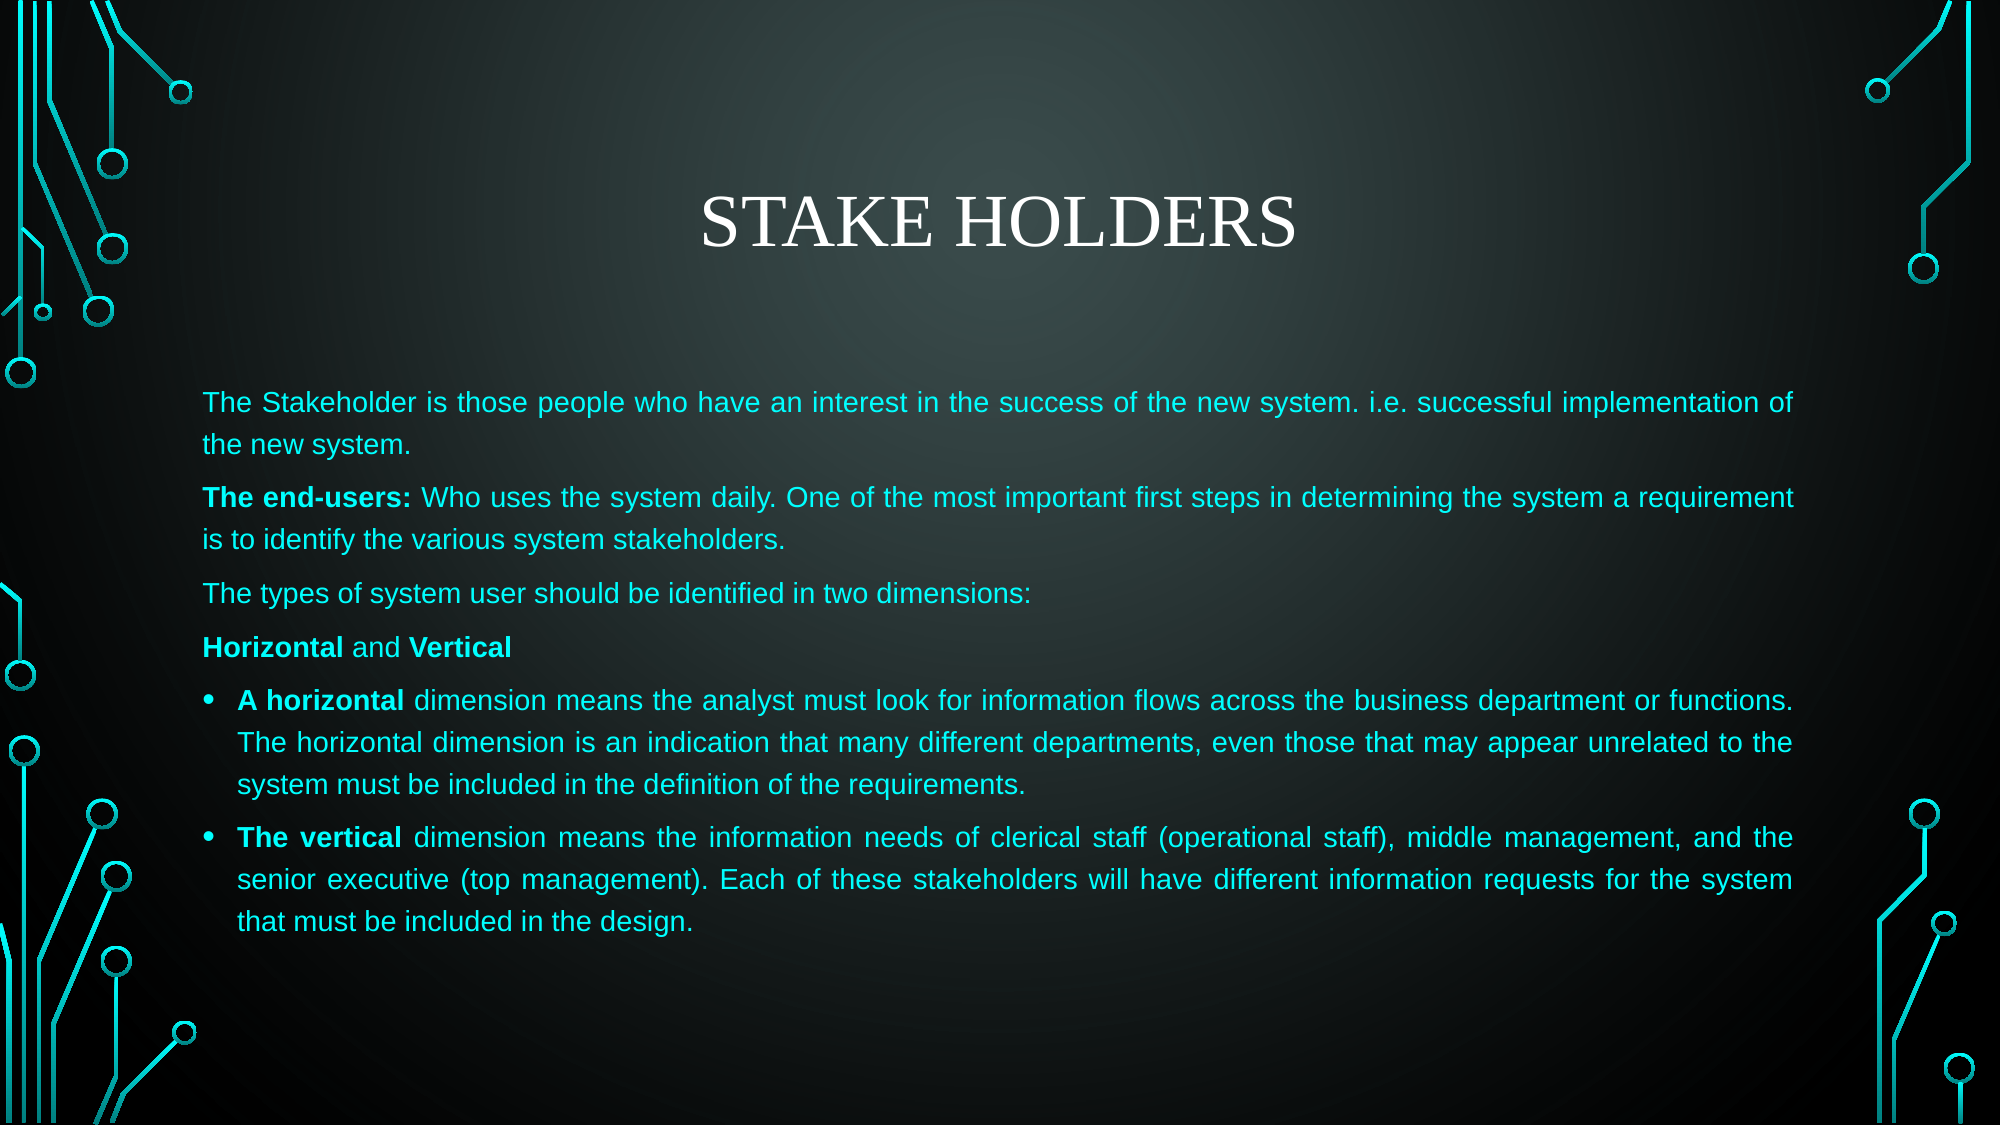

# Stake Holders
The Stakeholder is those people who have an interest in the success of the new system. i.e. successful implementation of the new system.
The end-users: Who uses the system daily. One of the most important first steps in determining the system a requirement is to identify the various system stakeholders.
The types of system user should be identified in two dimensions:
Horizontal and Vertical
A horizontal dimension means the analyst must look for information flows across the business department or functions. The horizontal dimension is an indication that many different departments, even those that may appear unrelated to the system must be included in the definition of the requirements.
The vertical dimension means the information needs of clerical staff (operational staff), middle management, and the senior executive (top management). Each of these stakeholders will have different information requests for the system that must be included in the design.